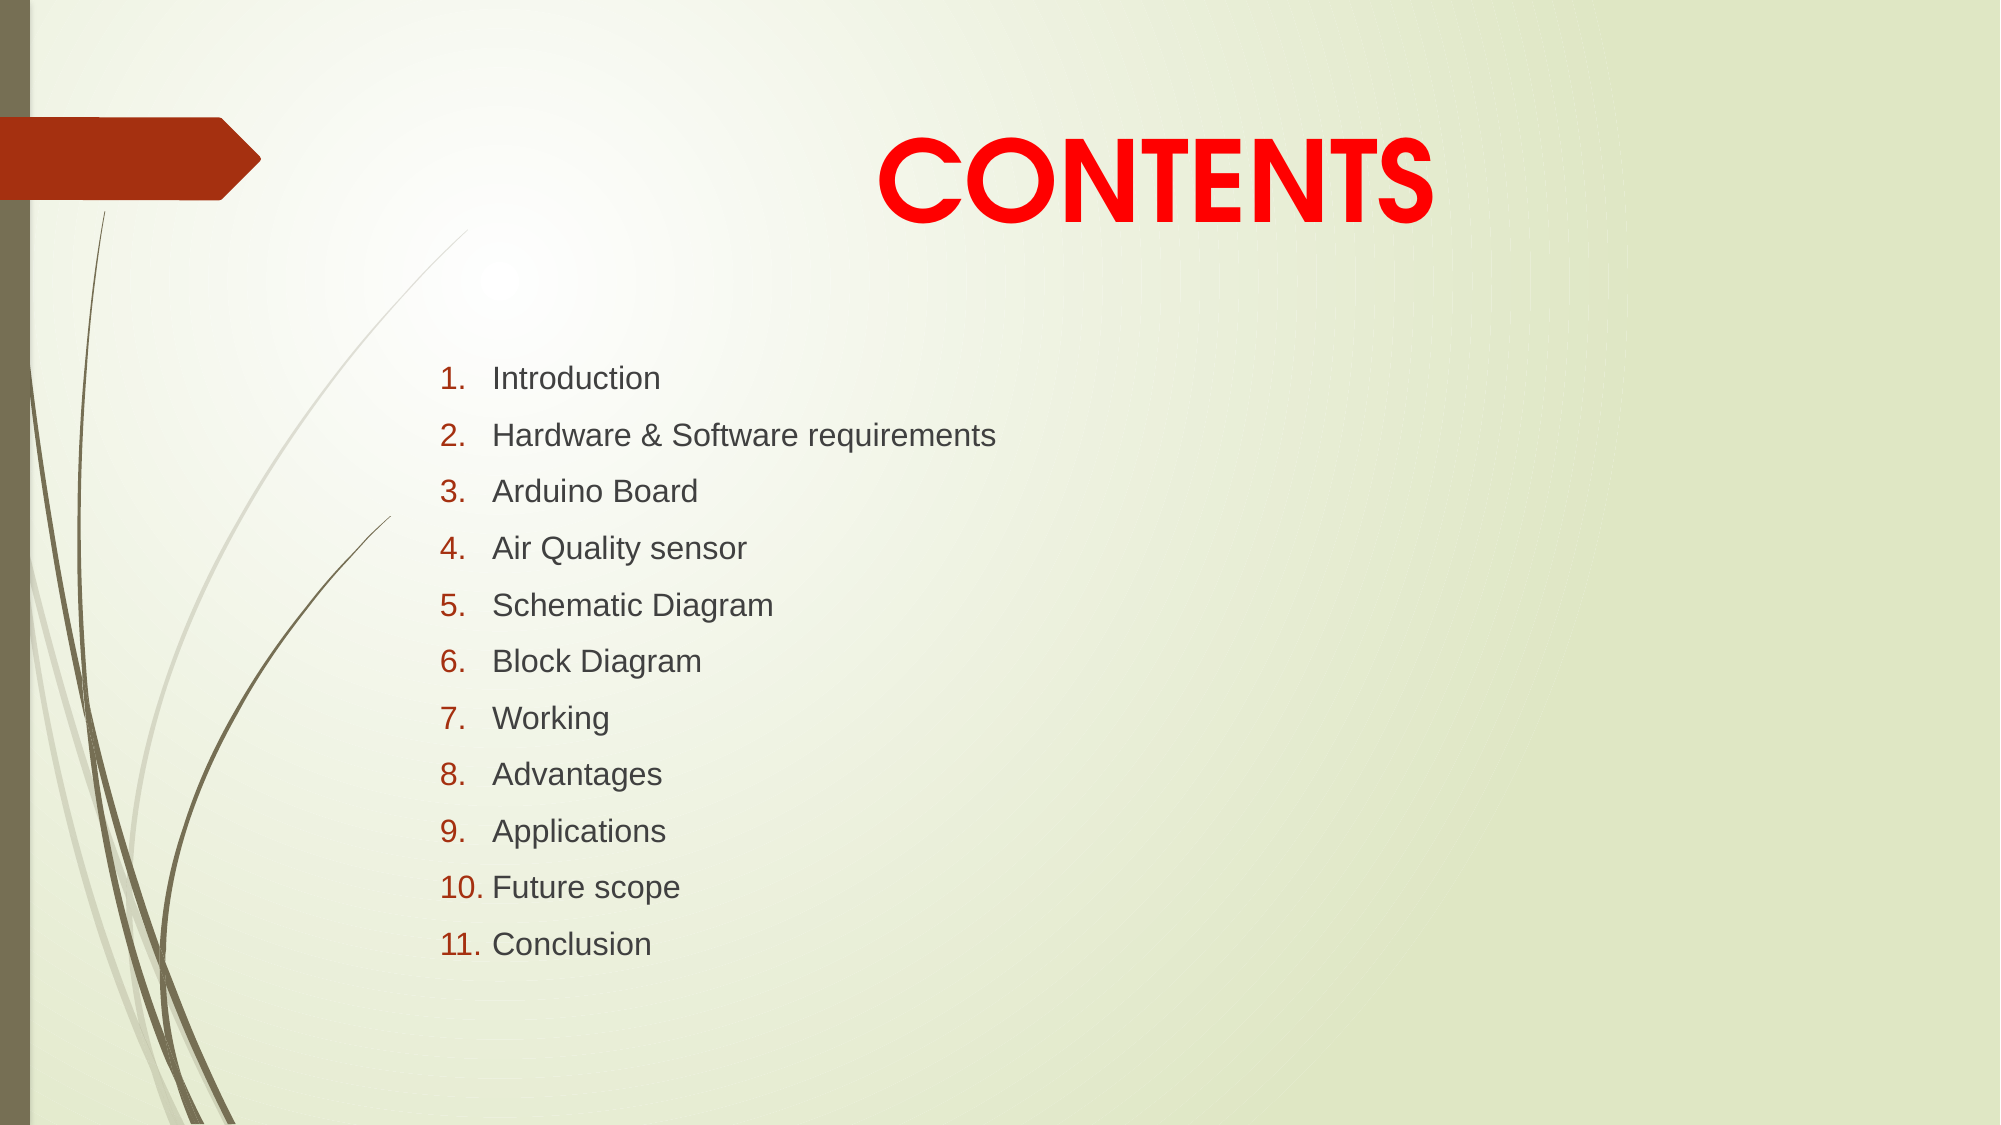

# CONTENTS
Introduction
Hardware & Software requirements
Arduino Board
Air Quality sensor
Schematic Diagram
Block Diagram
Working
Advantages
Applications
Future scope
Conclusion